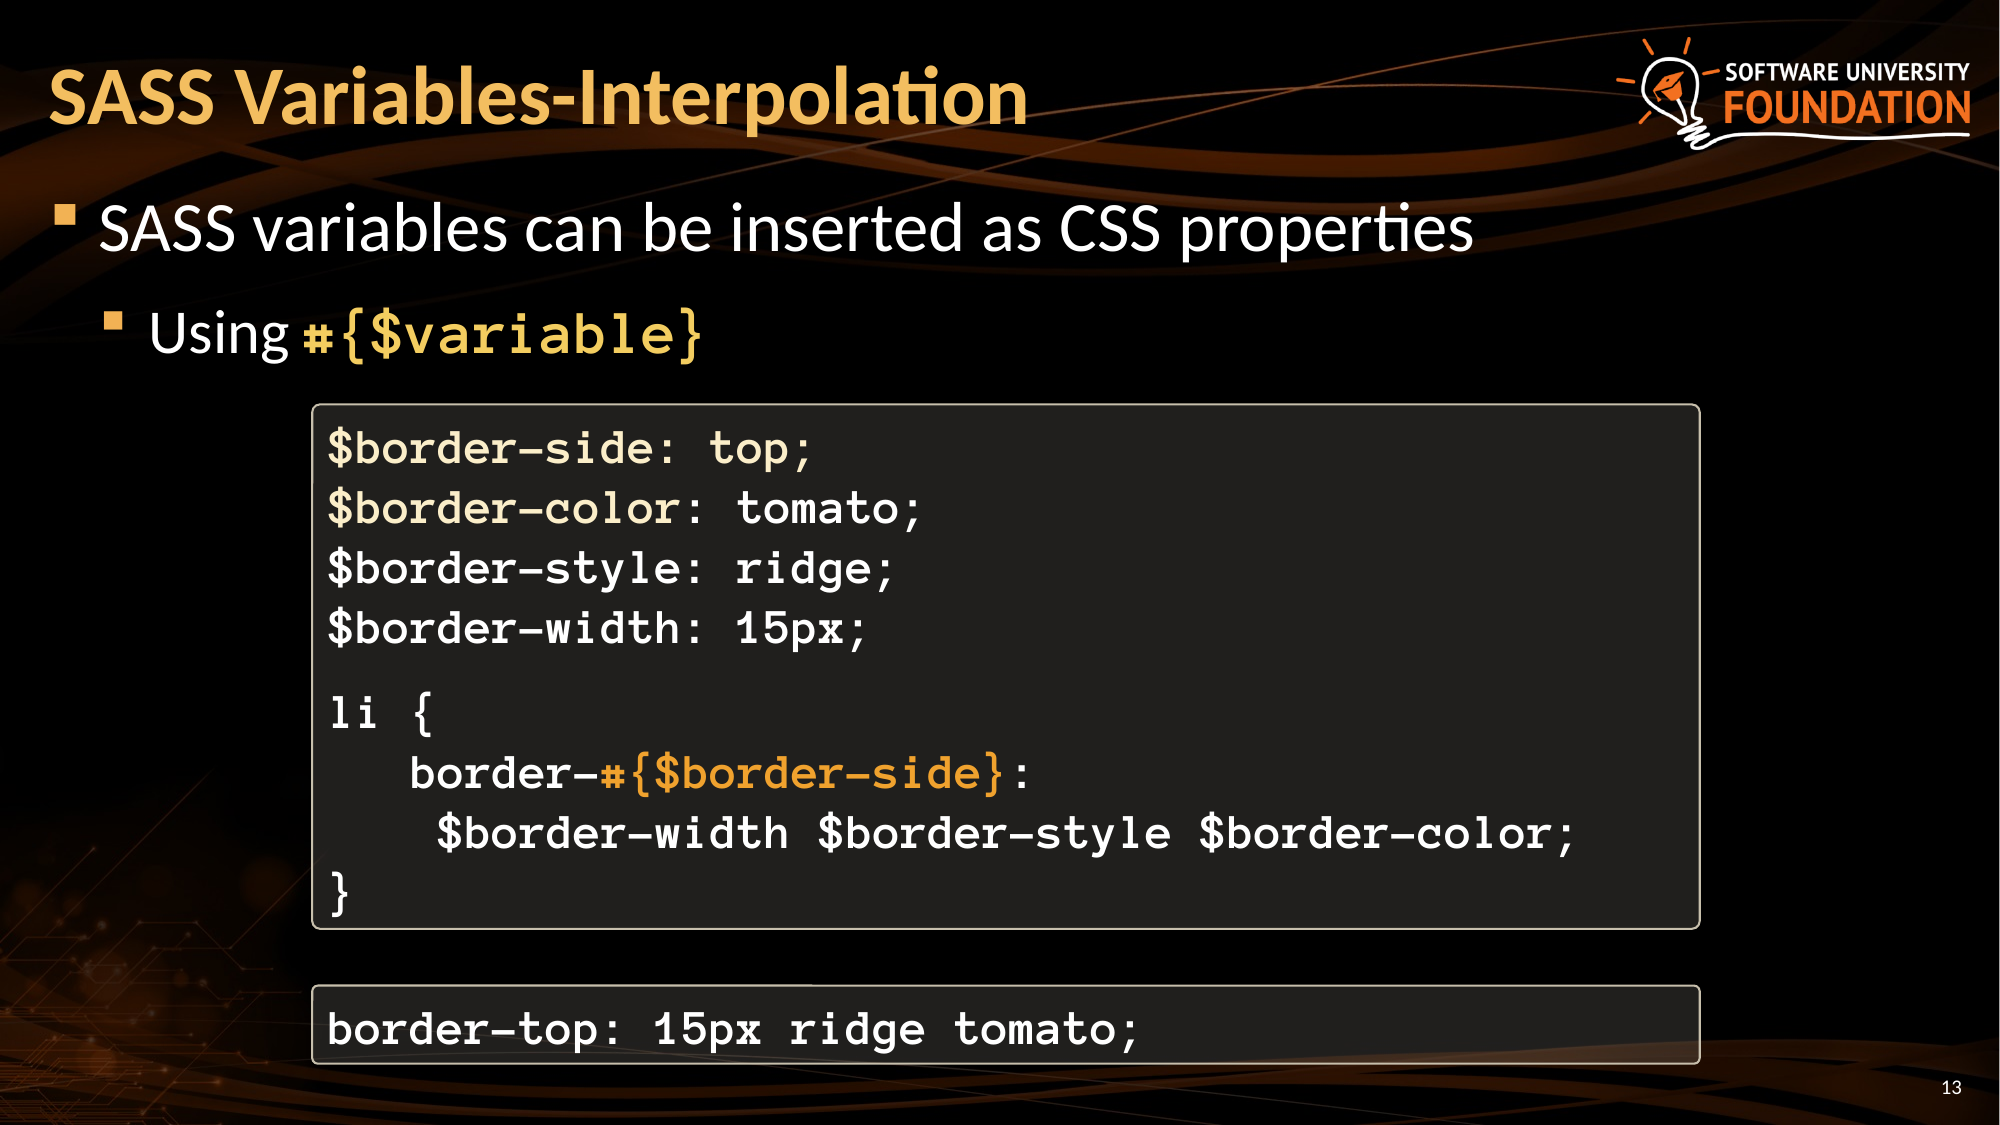

# SASS Variables-Interpolation
SASS variables can be inserted as CSS properties
Using #{$variable}

$border-side: top;
$border-color: tomato;
$border-style: ridge;
$border-width: 15px;
li {
   border-#{$border-side}:
    $border-width $border-style $border-color;
}
border-top: 15px ridge tomato;
13